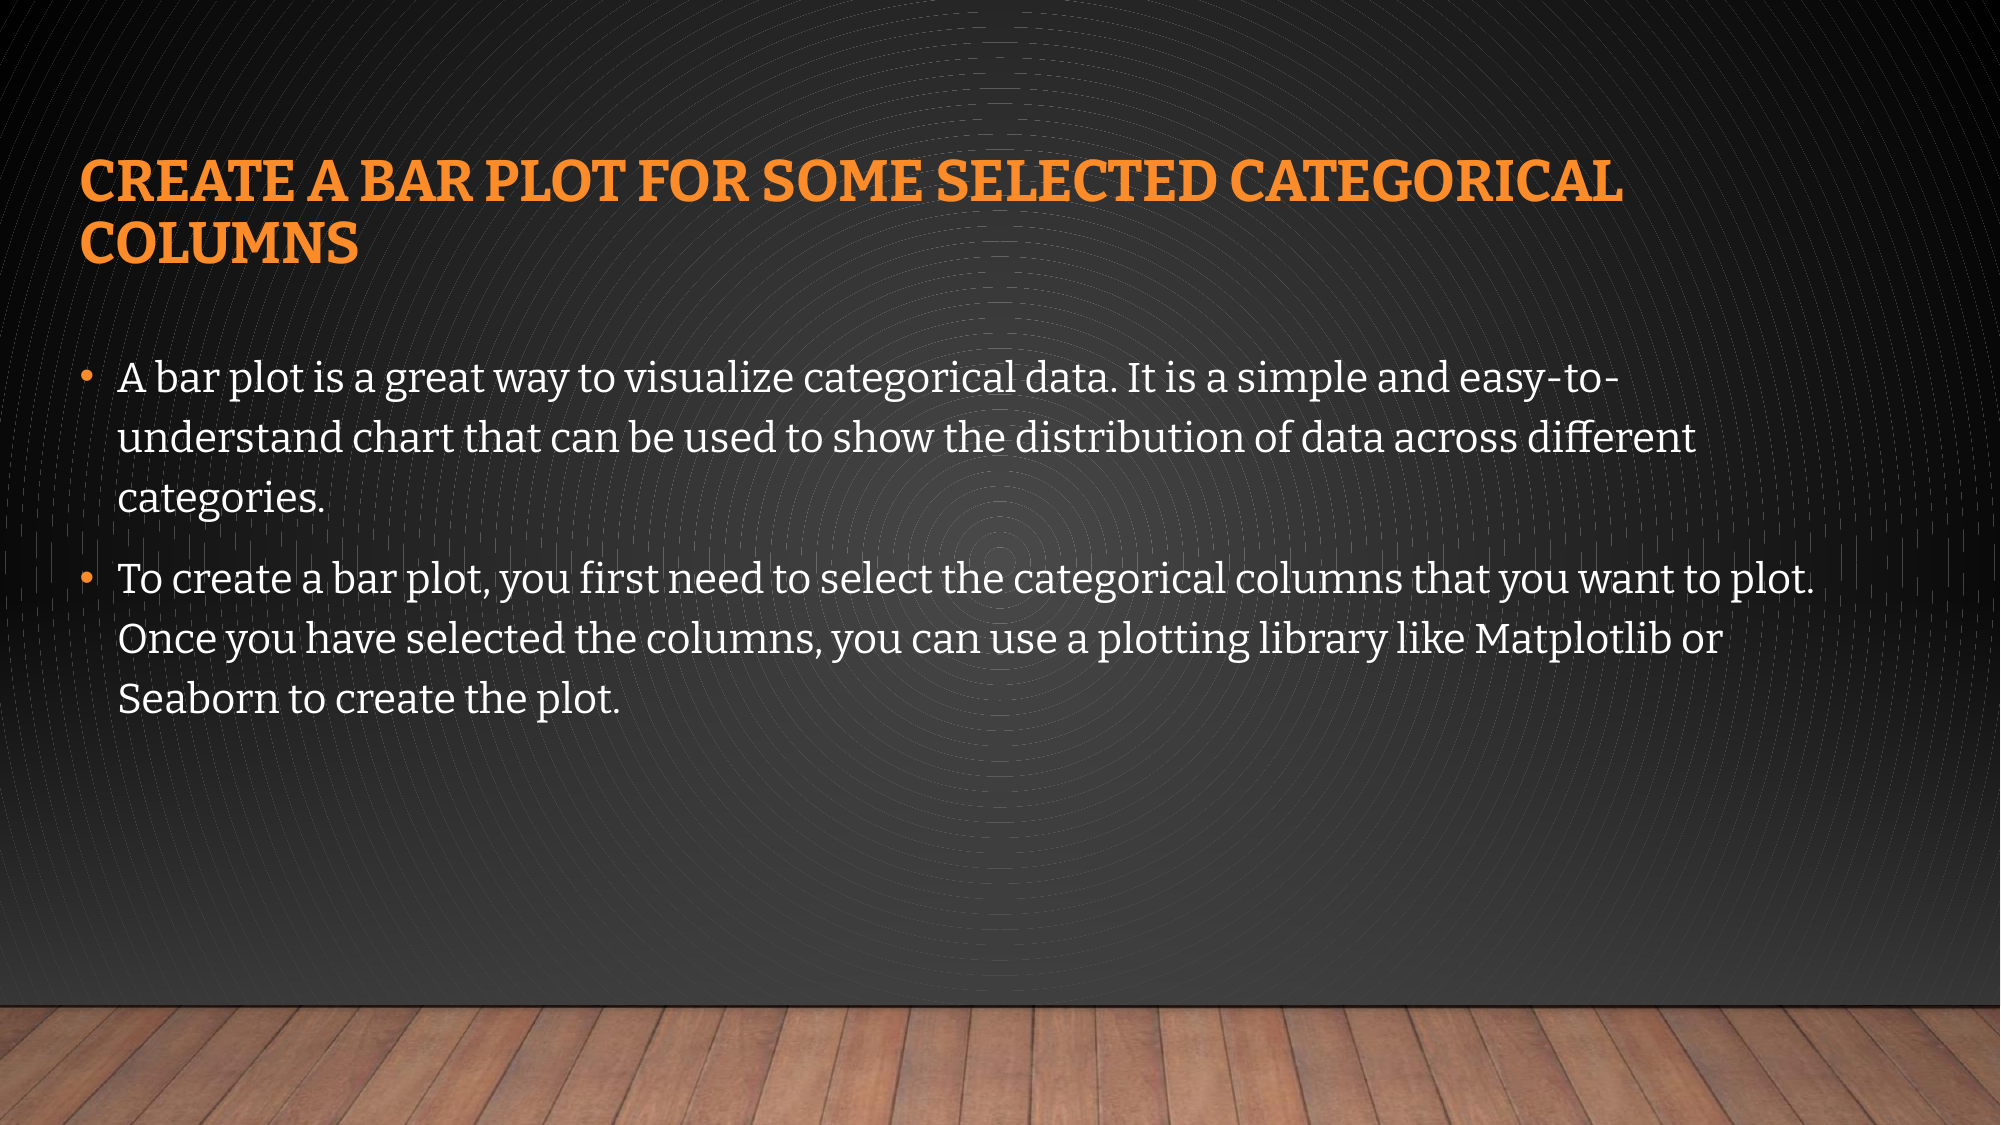

# CREATE A BAR PLOT FOR SOME SELECTED CATEGORICAL COLUMNS
A bar plot is a great way to visualize categorical data. It is a simple and easy-to-understand chart that can be used to show the distribution of data across different categories.
To create a bar plot, you first need to select the categorical columns that you want to plot. Once you have selected the columns, you can use a plotting library like Matplotlib or Seaborn to create the plot.